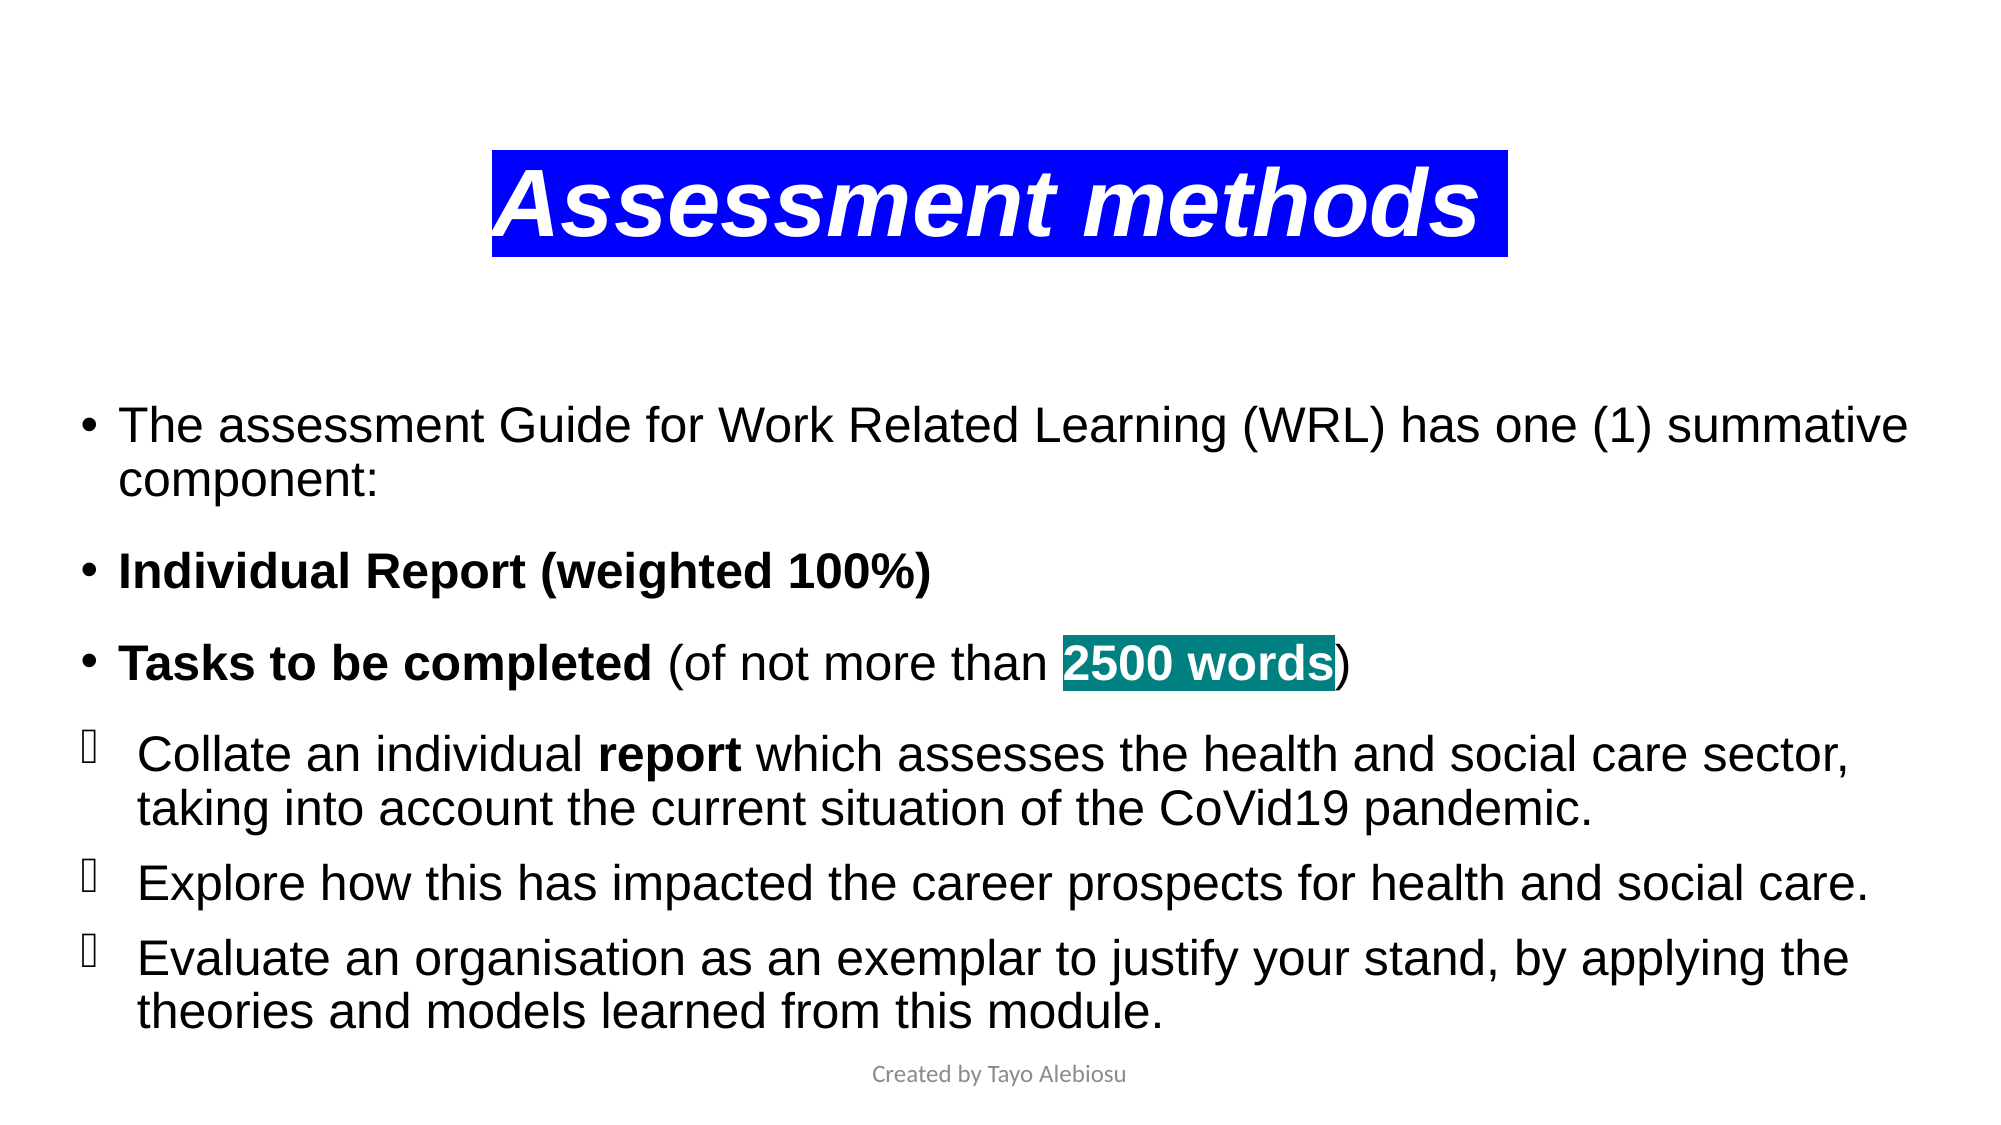

# Assessment methods
The assessment Guide for Work Related Learning (WRL) has one (1) summative component:
Individual Report (weighted 100%)
Tasks to be completed (of not more than 2500 words)
Collate an individual report which assesses the health and social care sector, taking into account the current situation of the CoVid19 pandemic.
Explore how this has impacted the career prospects for health and social care.
Evaluate an organisation as an exemplar to justify your stand, by applying the theories and models learned from this module.

Created by Tayo Alebiosu